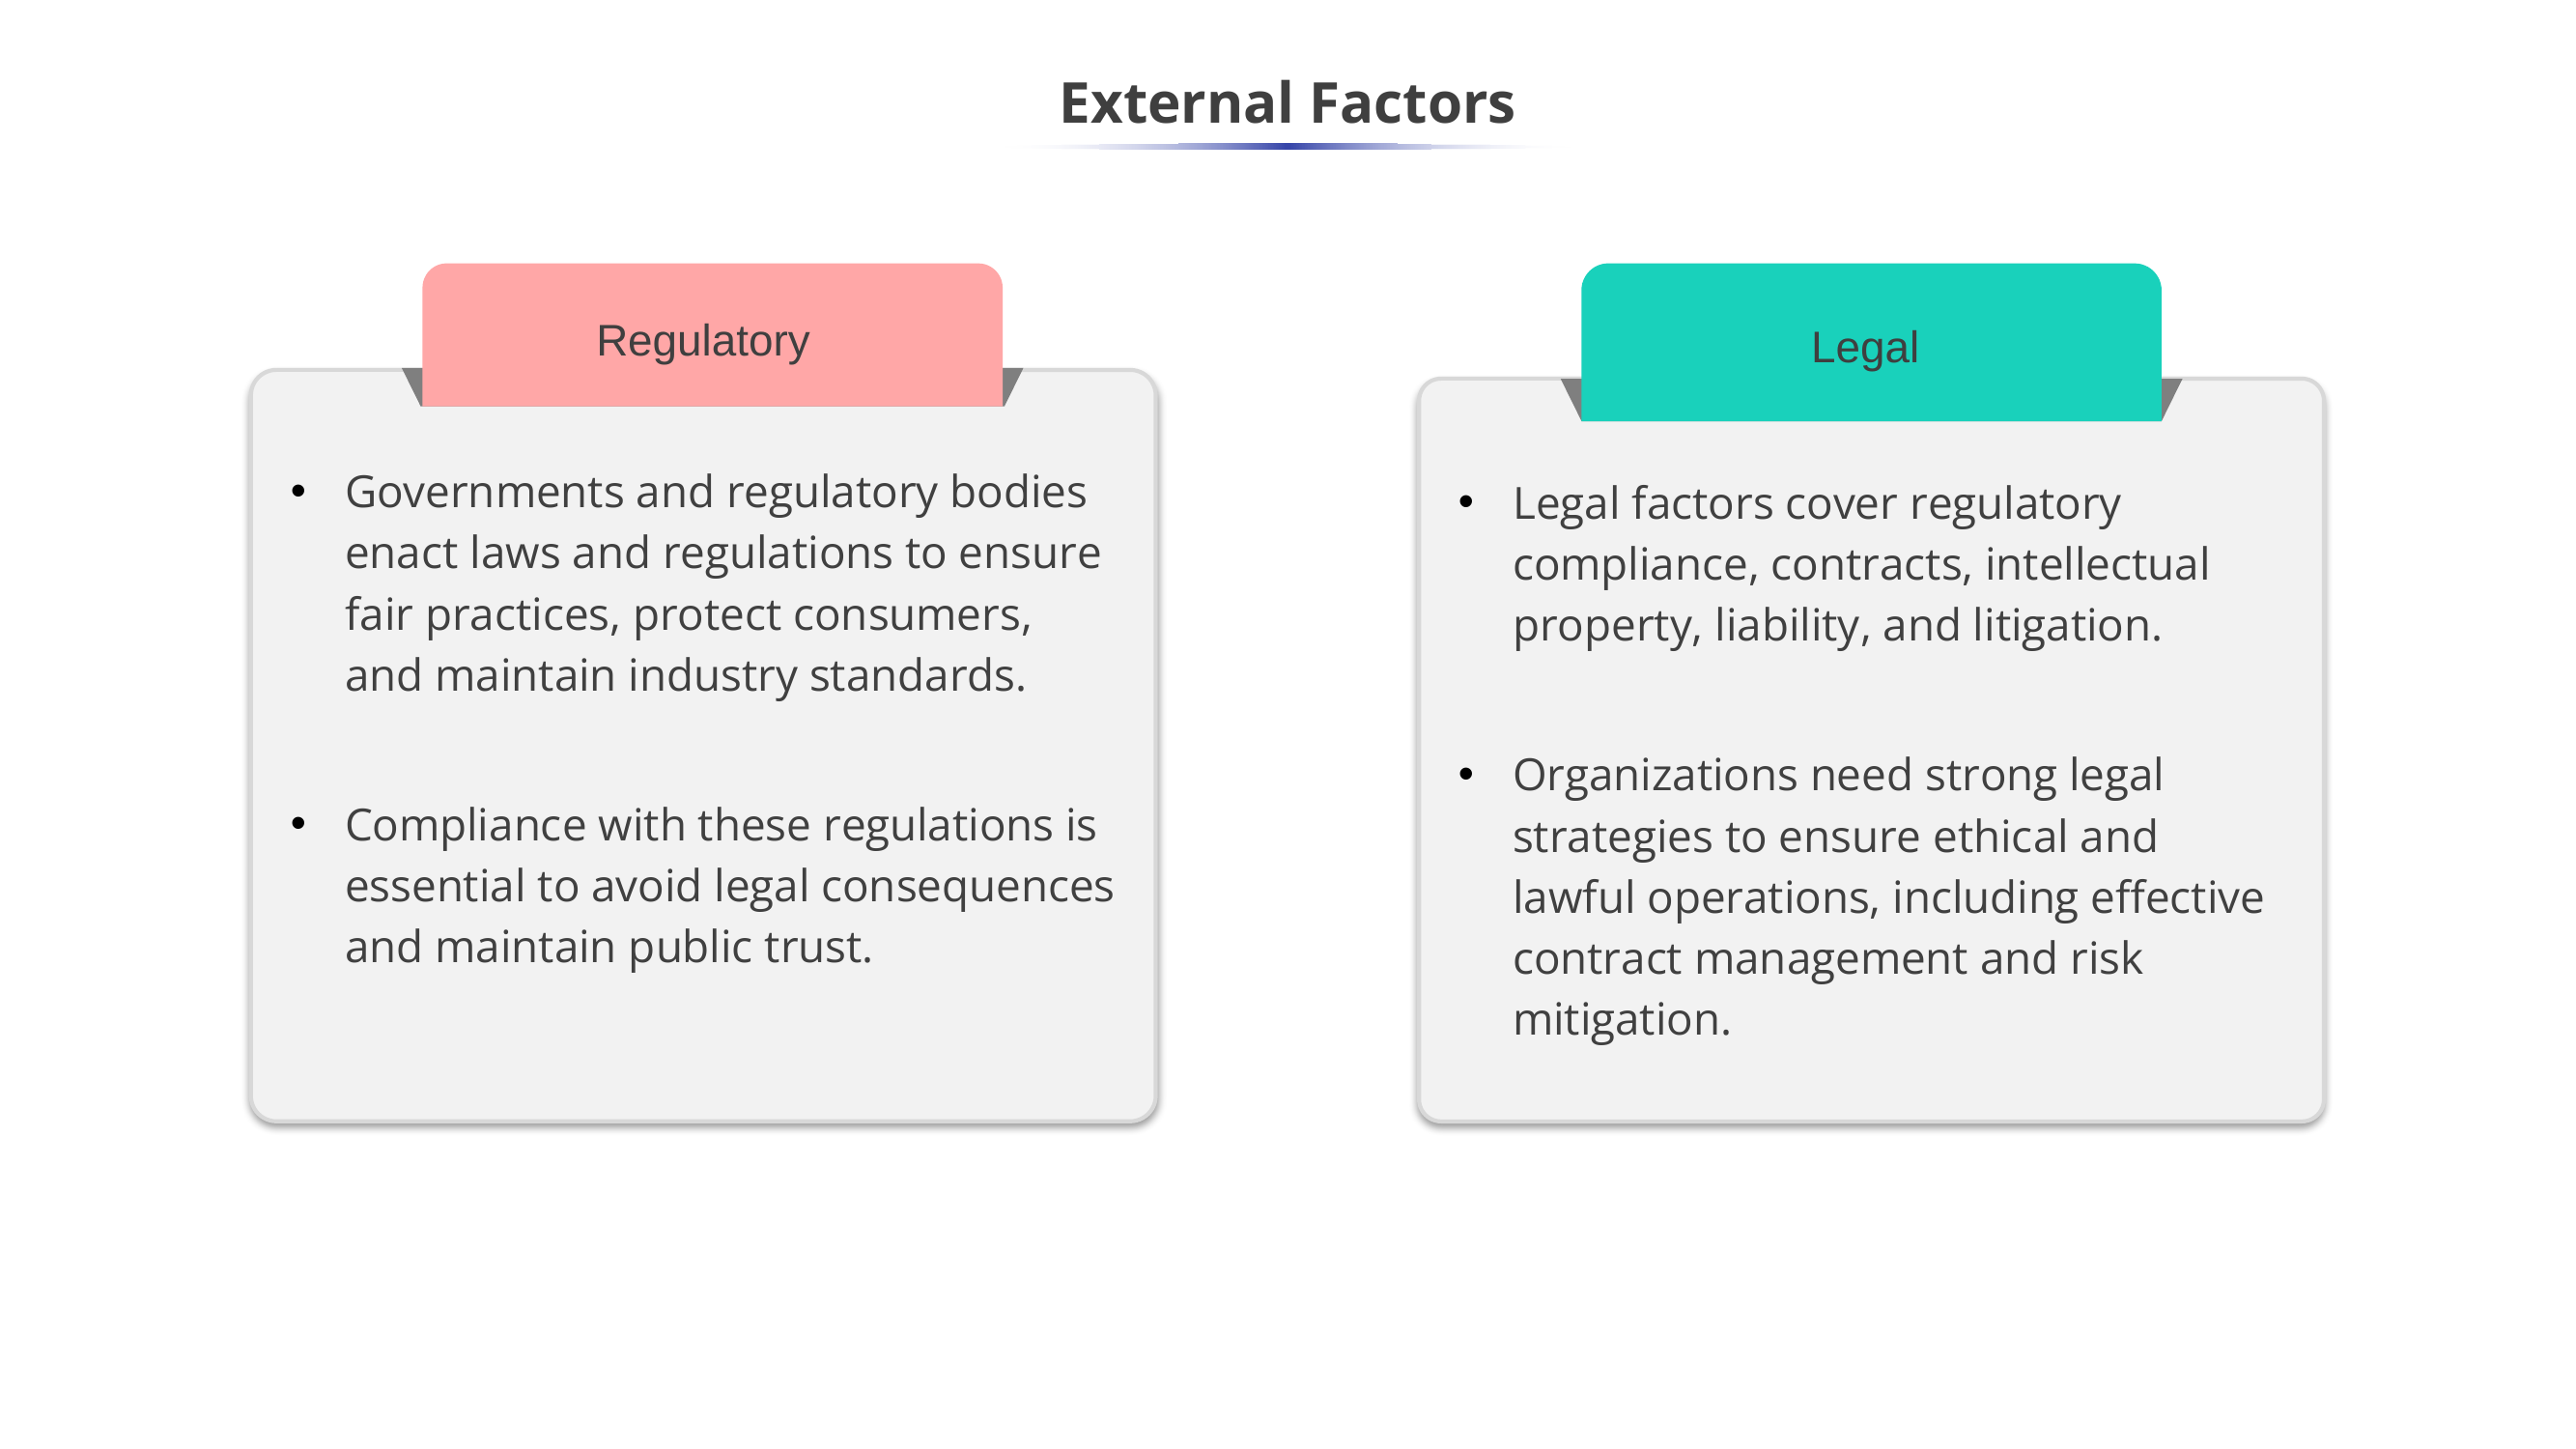

# External Factors

Regulatory

Governments and regulatory bodies enact laws and regulations to ensure fair practices, protect consumers, and maintain industry standards.

Compliance with these regulations is essential to avoid legal consequences and maintain public trust.

Legal

Legal factors cover regulatory compliance, contracts, intellectual property, liability, and litigation.

Organizations need strong legal strategies to ensure ethical and lawful operations, including effective contract management and risk mitigation.